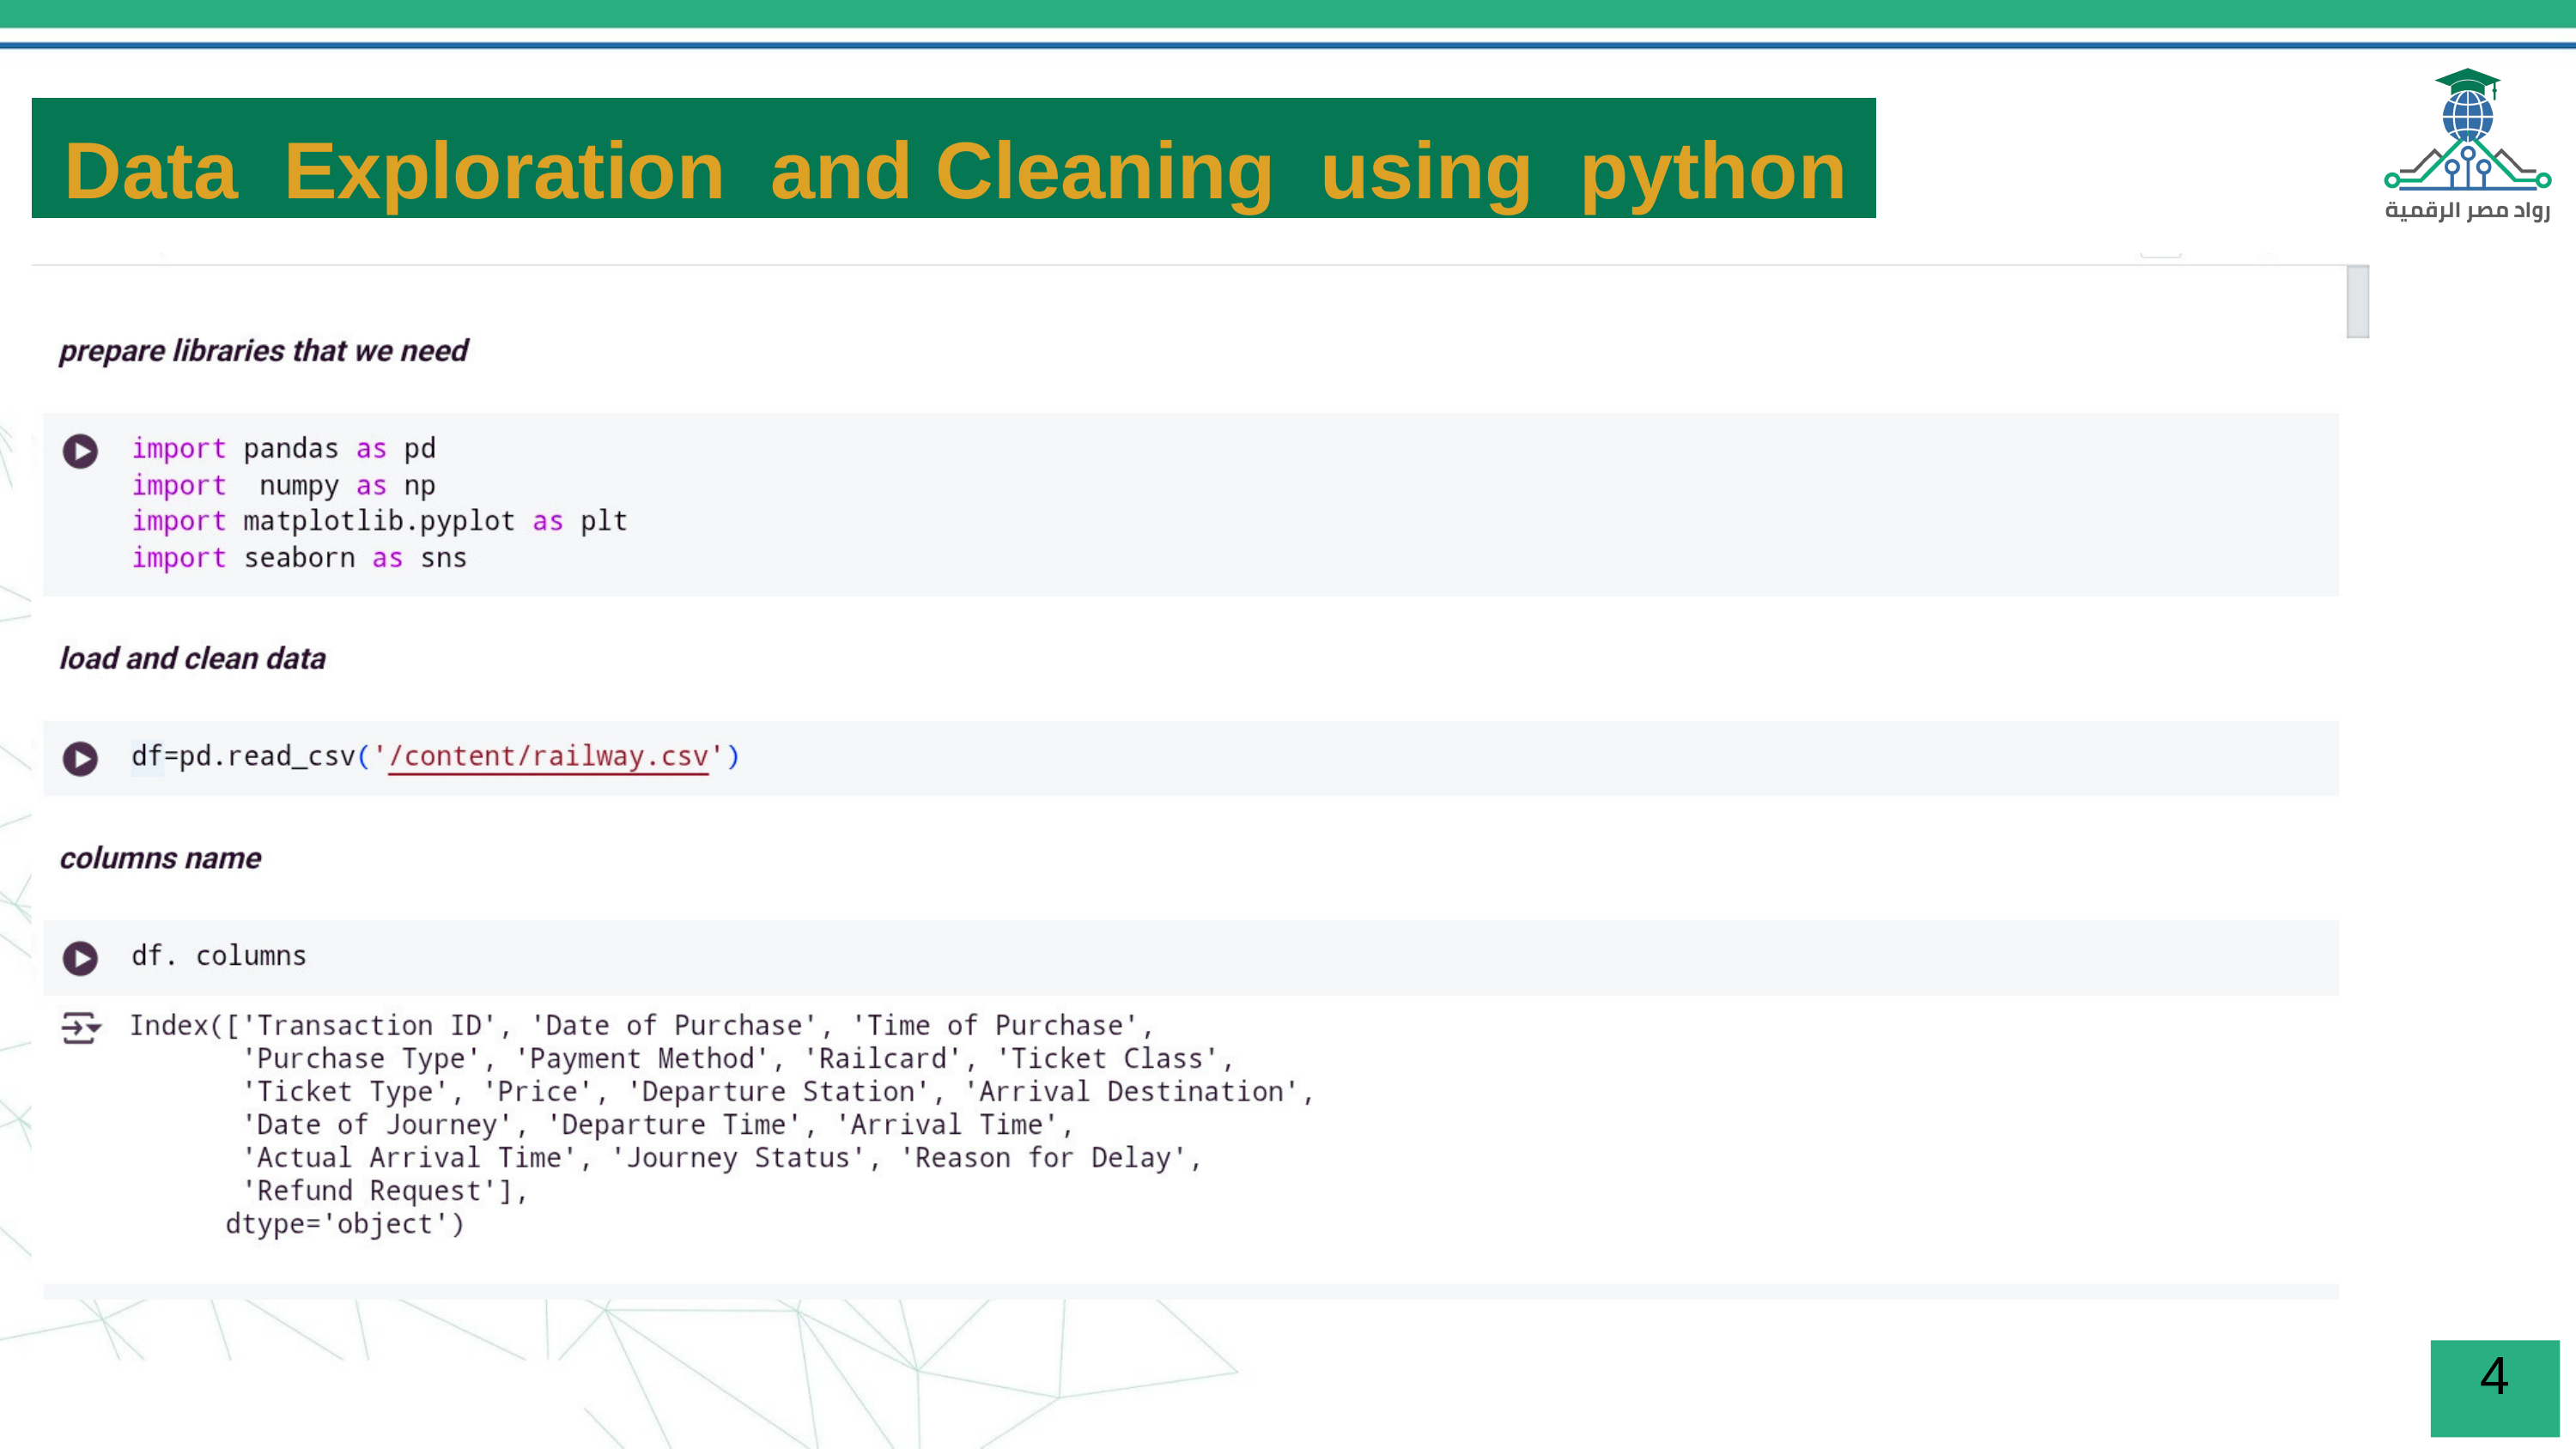

Data  Exploration  and Cleaning  using  python

4